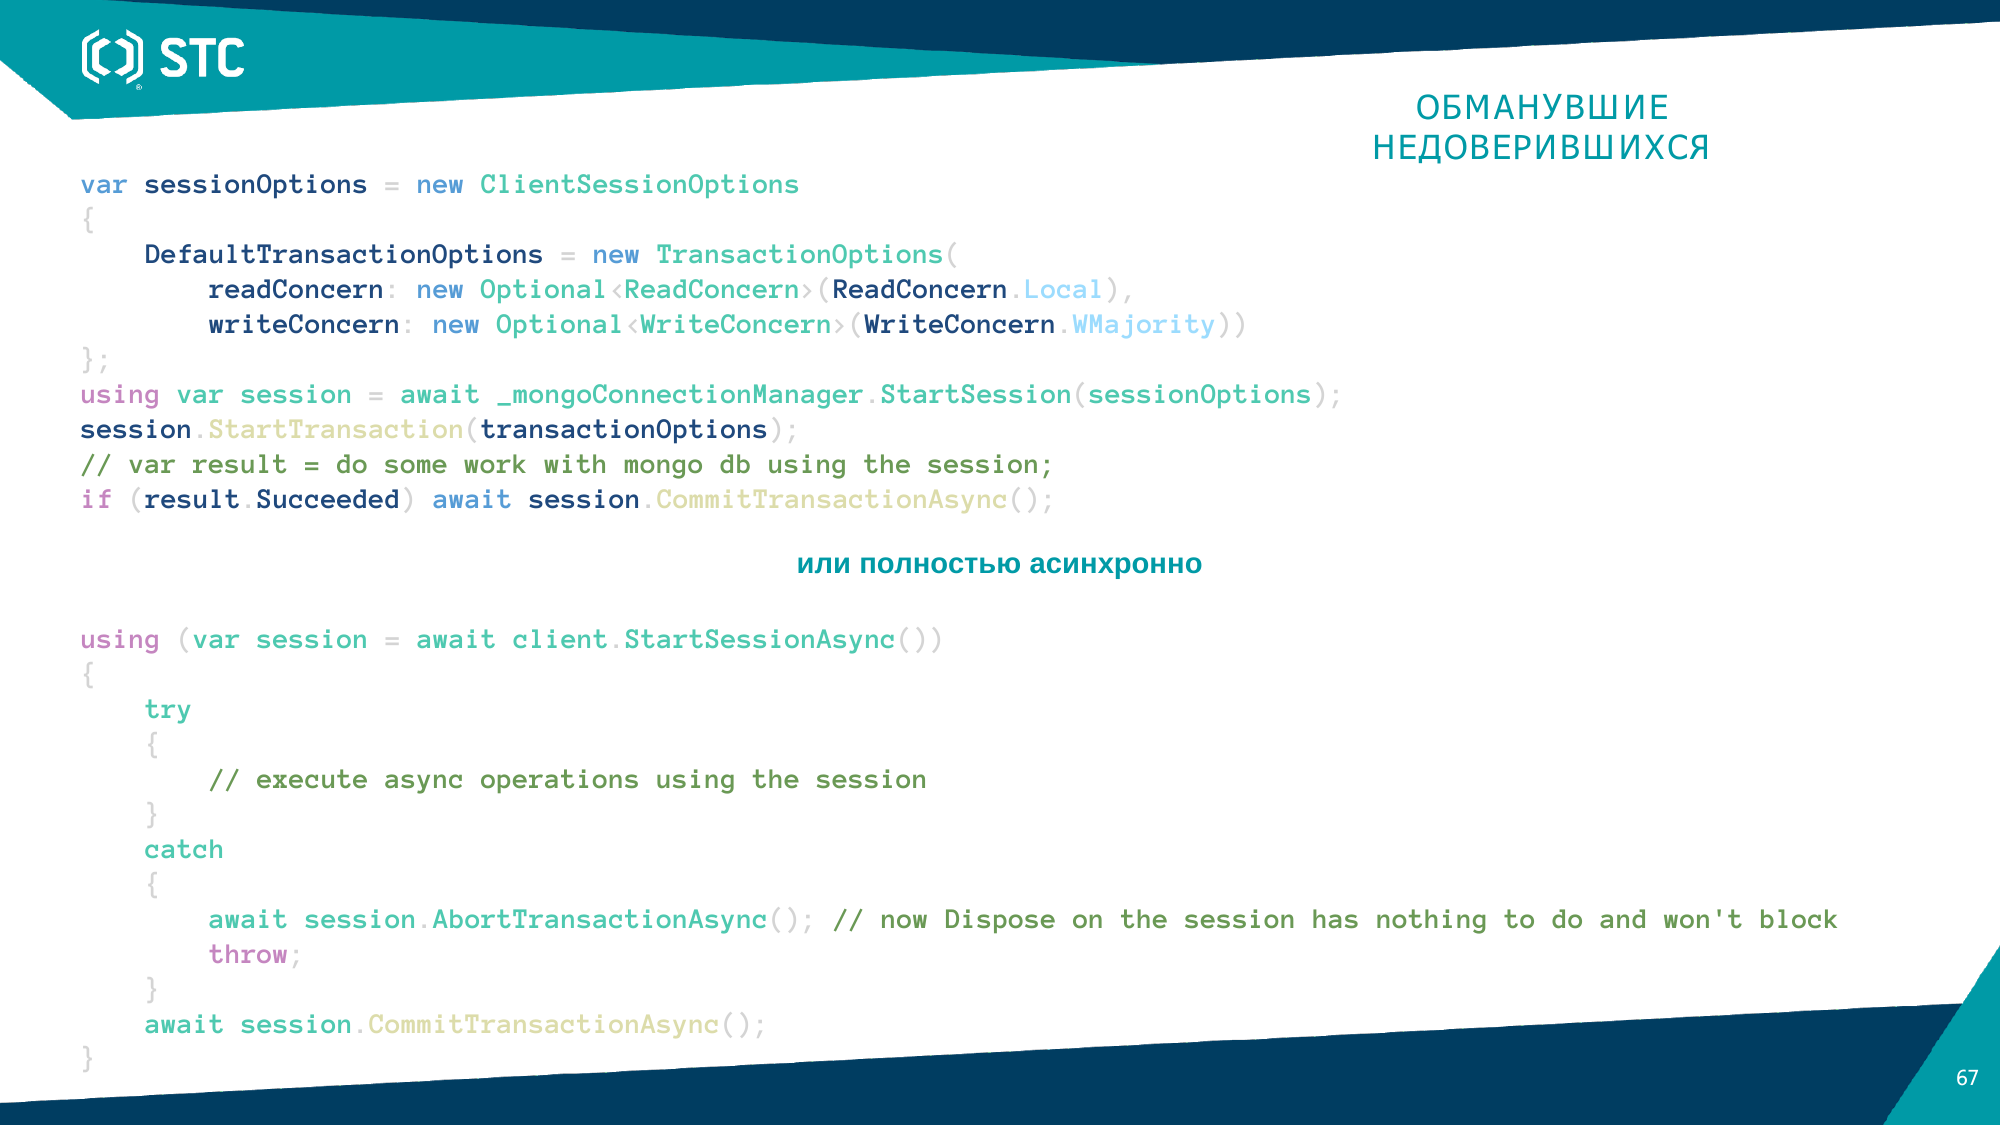

ОБМАНУВШИЕ НЕДОВЕРИВШИХСЯ
var sessionOptions = new ClientSessionOptions
{
    DefaultTransactionOptions = new TransactionOptions(
        readConcern: new Optional<ReadConcern>(ReadConcern.Local),
        writeConcern: new Optional<WriteConcern>(WriteConcern.WMajority))
};
using var session = await _mongoConnectionManager.StartSession(sessionOptions);
session.StartTransaction(transactionOptions);
// var result = do some work with mongo db using the session;
if (result.Succeeded) await session.CommitTransactionAsync();

using (var session = await client.StartSessionAsync())
{
    try
    {
        // execute async operations using the session
    }
    catch
    {
        await session.AbortTransactionAsync(); // now Dispose on the session has nothing to do and won't block
        throw;
    }
    await session.CommitTransactionAsync();
}
или полностью асинхронно